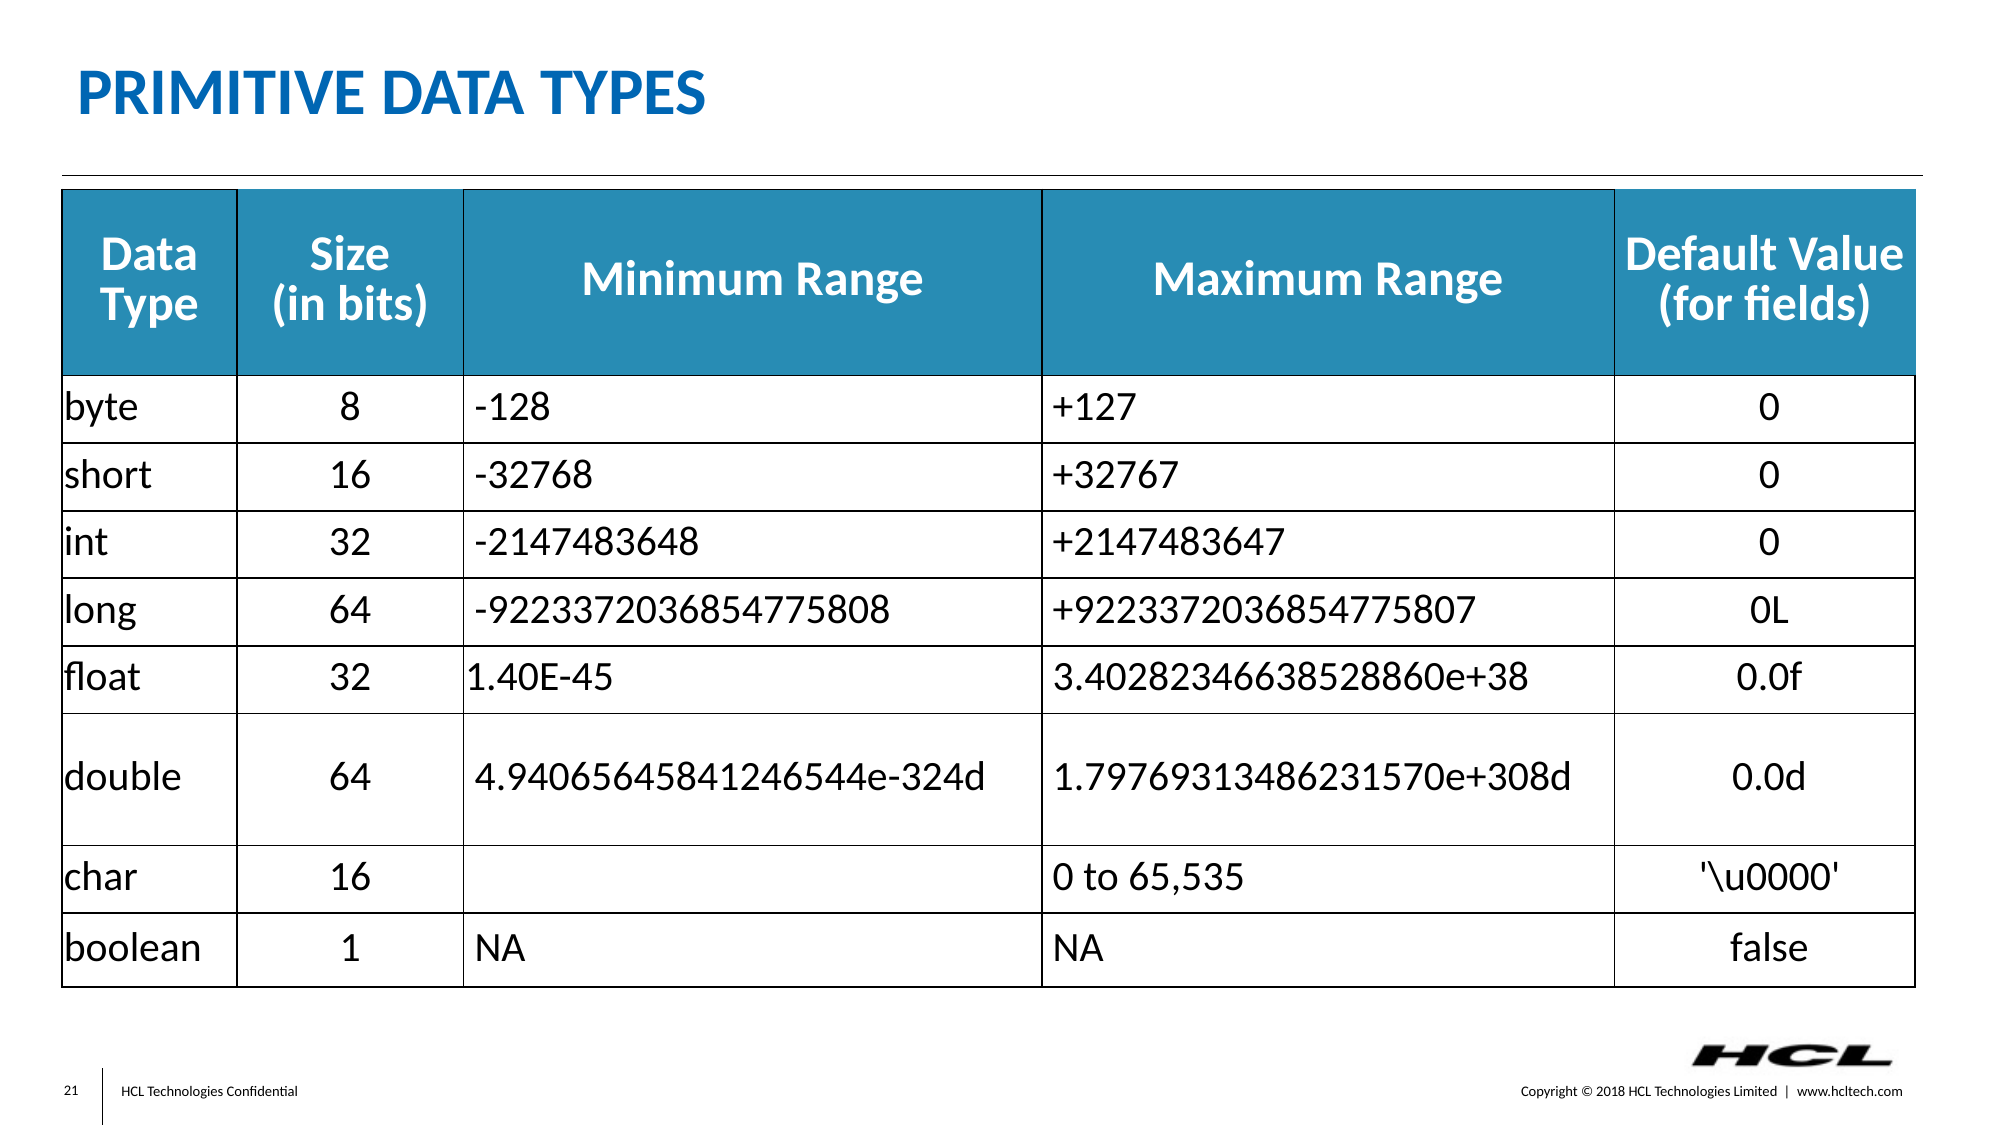

# PRIMITIVE DATA TYPES
| Data Type | Size (in bits) | Minimum Range | Maximum Range | Default Value (for fields) |
| --- | --- | --- | --- | --- |
| byte | 8 | -128 | +127 | 0 |
| short | 16 | -32768 | +32767 | 0 |
| int | 32 | -2147483648 | +2147483647 | 0 |
| long | 64 | -9223372036854775808 | +9223372036854775807 | 0L |
| float | 32 | 1.40E-45 | 3.40282346638528860e+38 | 0.0f |
| double | 64 | 4.94065645841246544e-324d | 1.79769313486231570e+308d | 0.0d |
| char | 16 |  | 0 to 65,535 | '\u0000' |
| boolean | 1 | NA | NA | false |